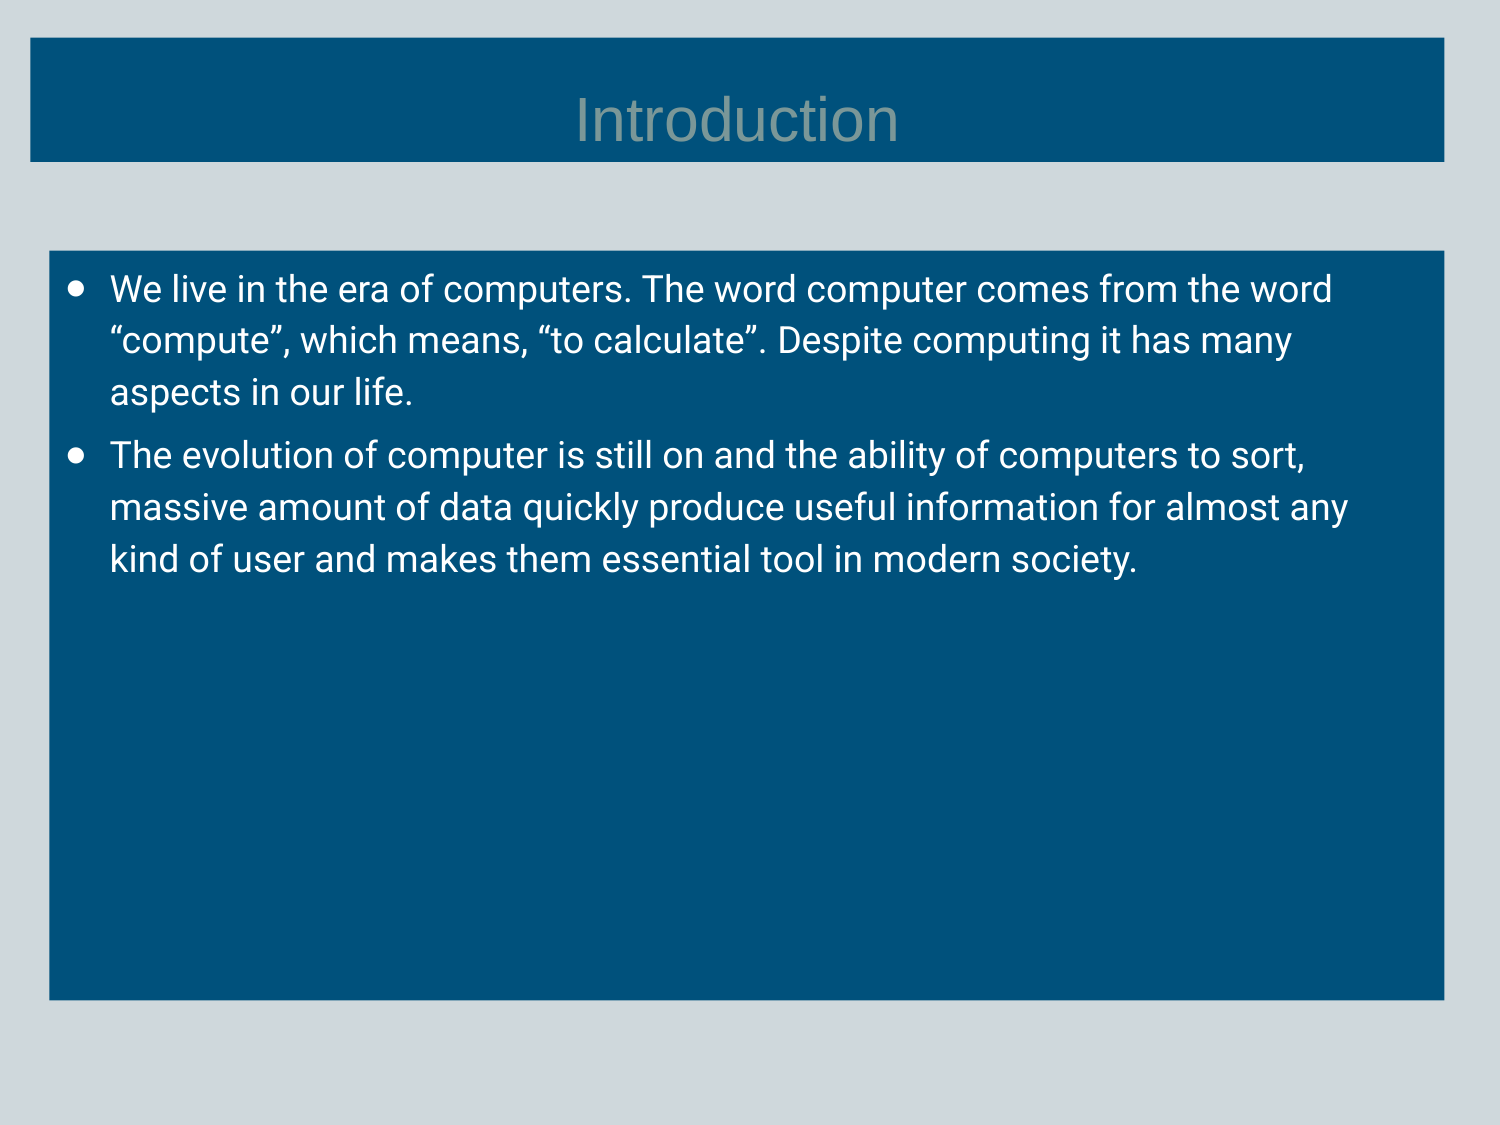

# Introduction
We live in the era of computers. The word computer comes from the word “compute”, which means, “to calculate”. Despite computing it has many aspects in our life.
The evolution of computer is still on and the ability of computers to sort, massive amount of data quickly produce useful information for almost any kind of user and makes them essential tool in modern society.